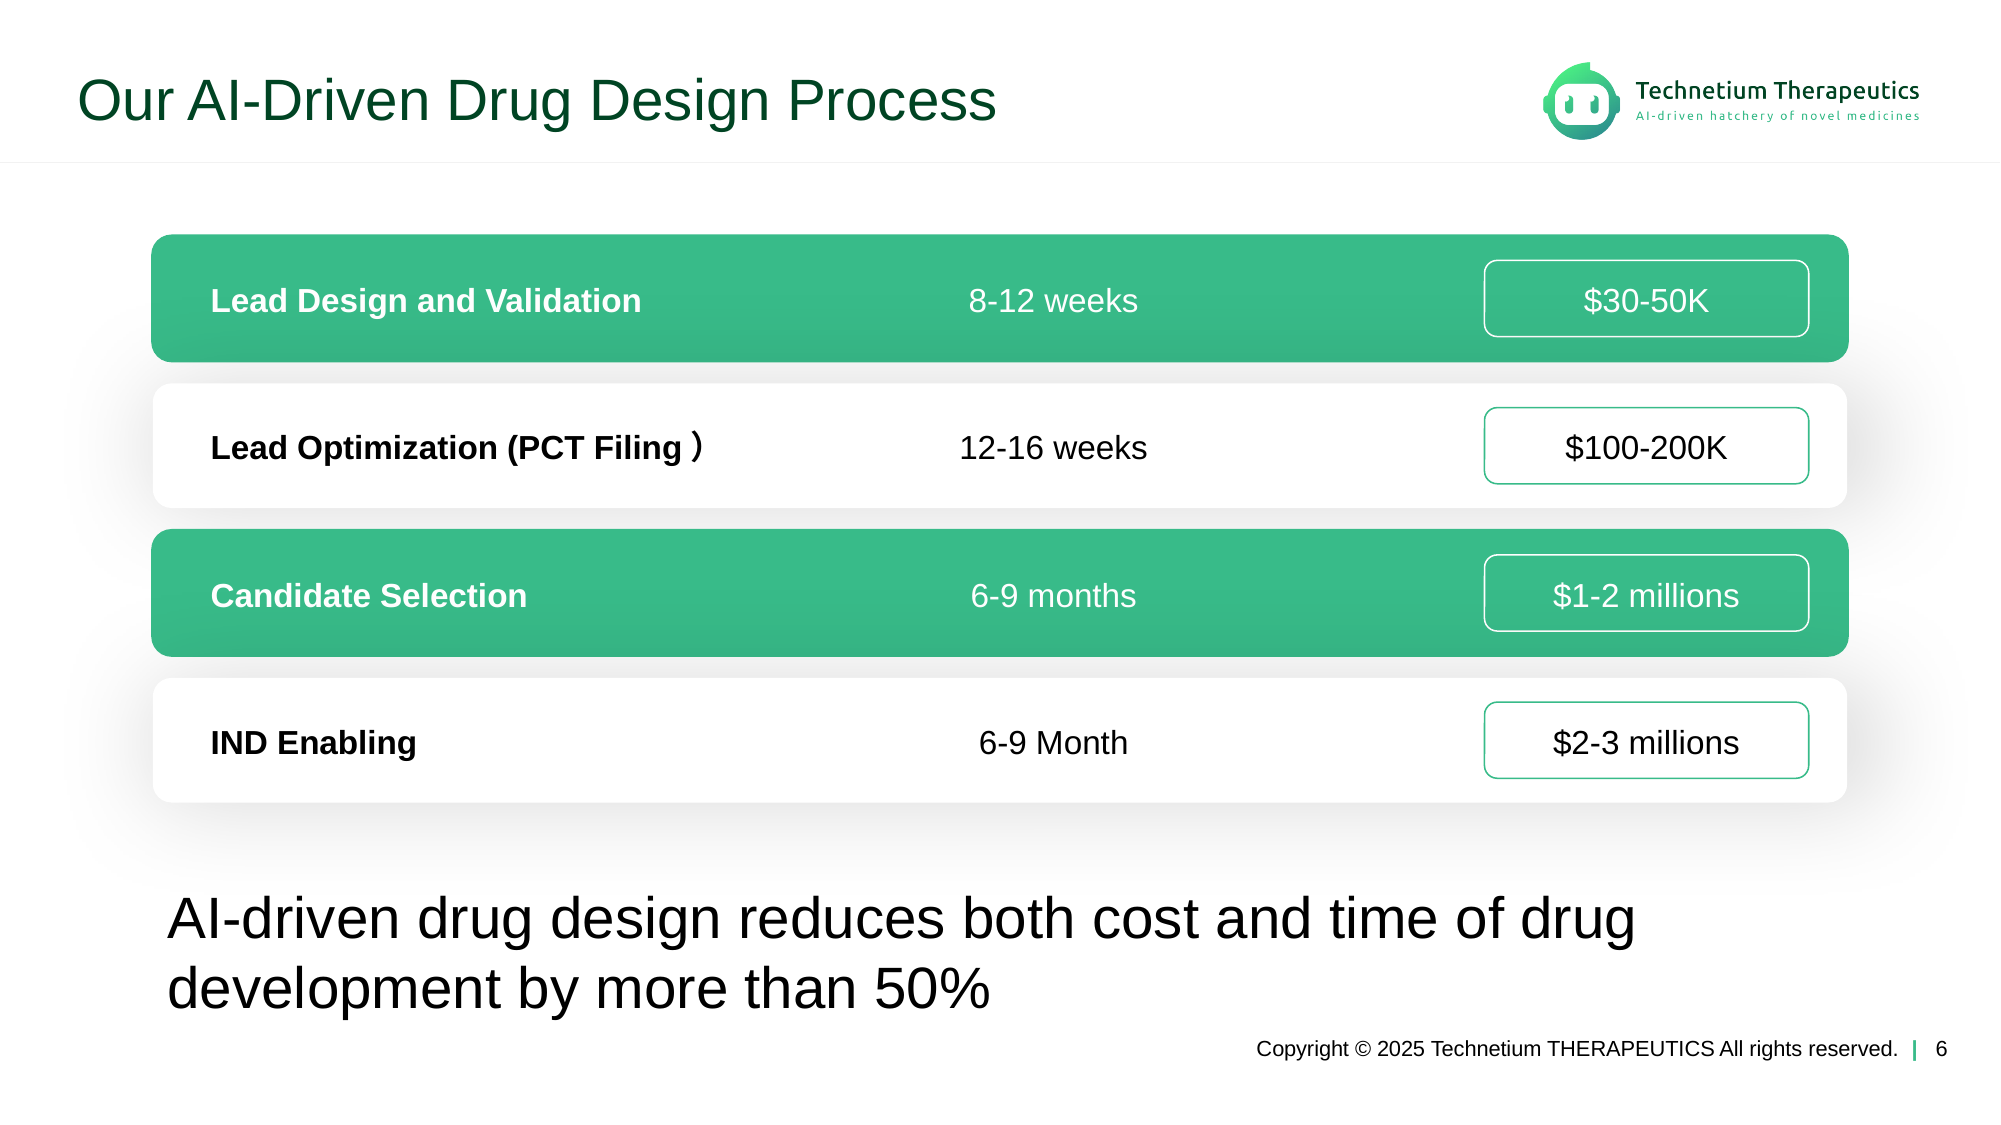

# Our AI-Driven Drug Design Process

Lead Design and Validation
8-12 weeks
$30-50K

Lead Optimization (PCT Filing）
12-16 weeks
$100-200K

Candidate Selection
6-9 months
$1-2 millions

IND Enabling
6-9 Month
$2-3 millions
AI-driven drug design reduces both cost and time of drug development by more than 50%
 Copyright © 2025 Technetium THERAPEUTICS All rights reserved.  |   6